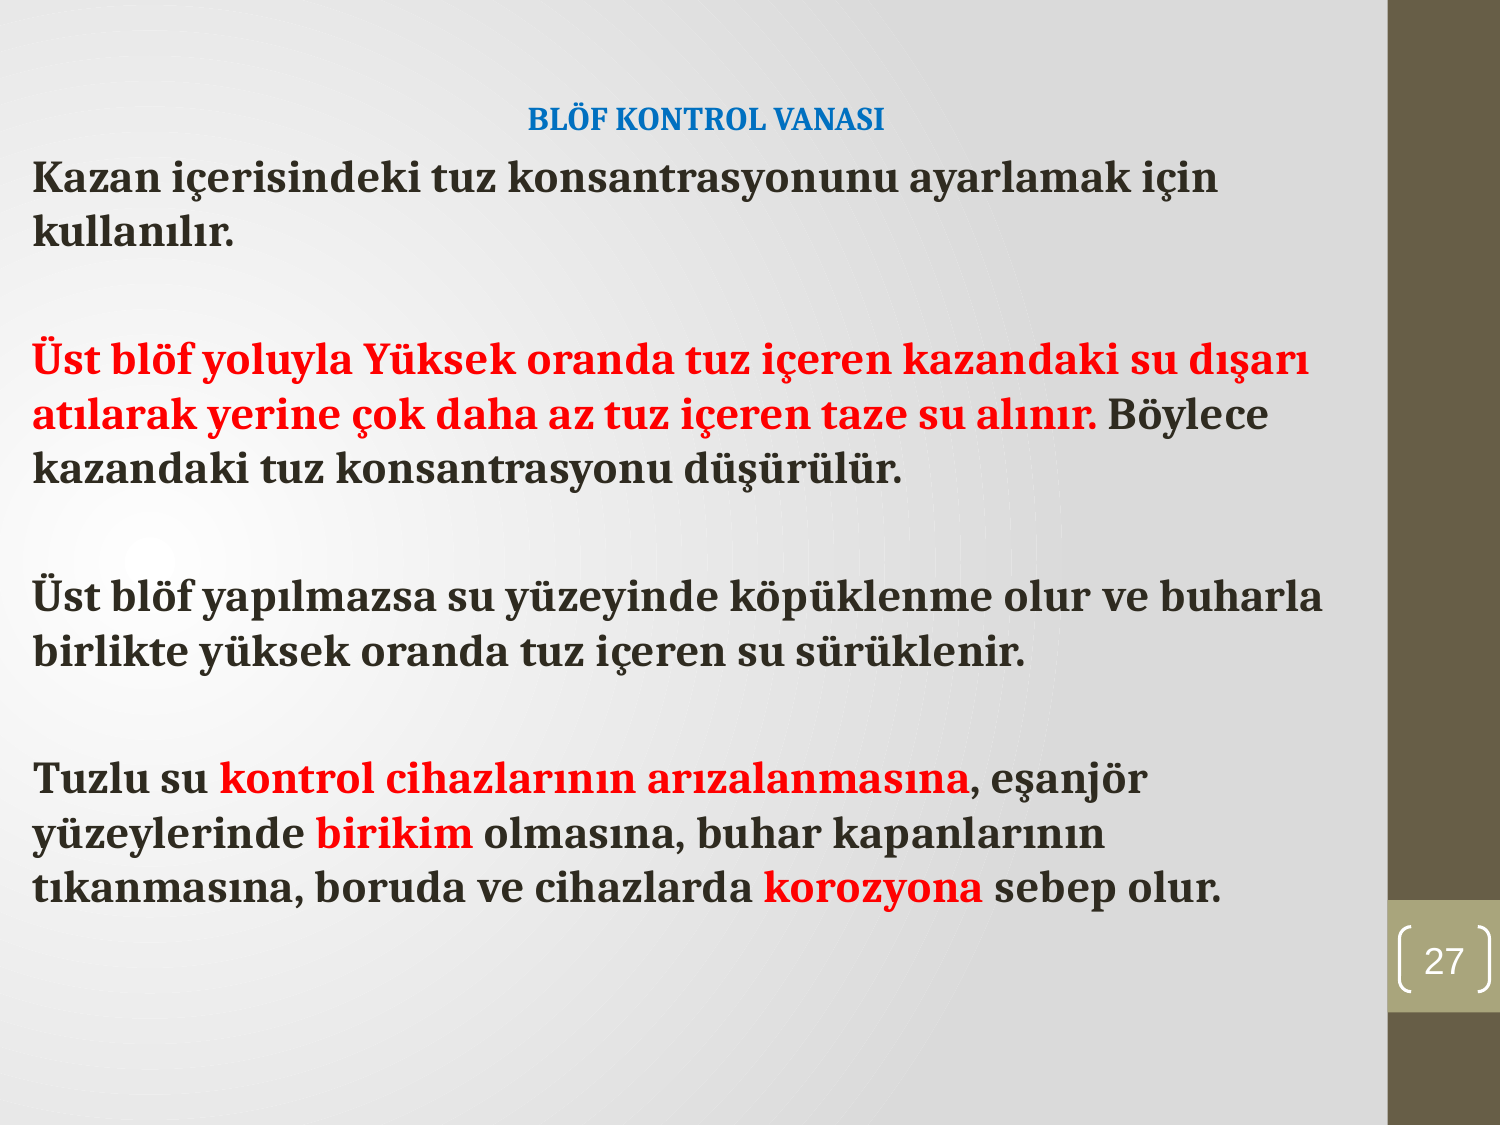

BLÖF KONTROL VANASI
Kazan içerisindeki tuz konsantrasyonunu ayarlamak için kullanılır.

Üst blöf yoluyla Yüksek oranda tuz içeren kazandaki su dışarı atılarak yerine çok daha az tuz içeren taze su alınır. Böylece kazandaki tuz konsantrasyonu düşürülür.

Üst blöf yapılmazsa su yüzeyinde köpüklenme olur ve buharla birlikte yüksek oranda tuz içeren su sürüklenir.

Tuzlu su kontrol cihazlarının arızalanmasına, eşanjör yüzeylerinde birikim olmasına, buhar kapanlarının tıkanmasına, boruda ve cihazlarda korozyona sebep olur.
27